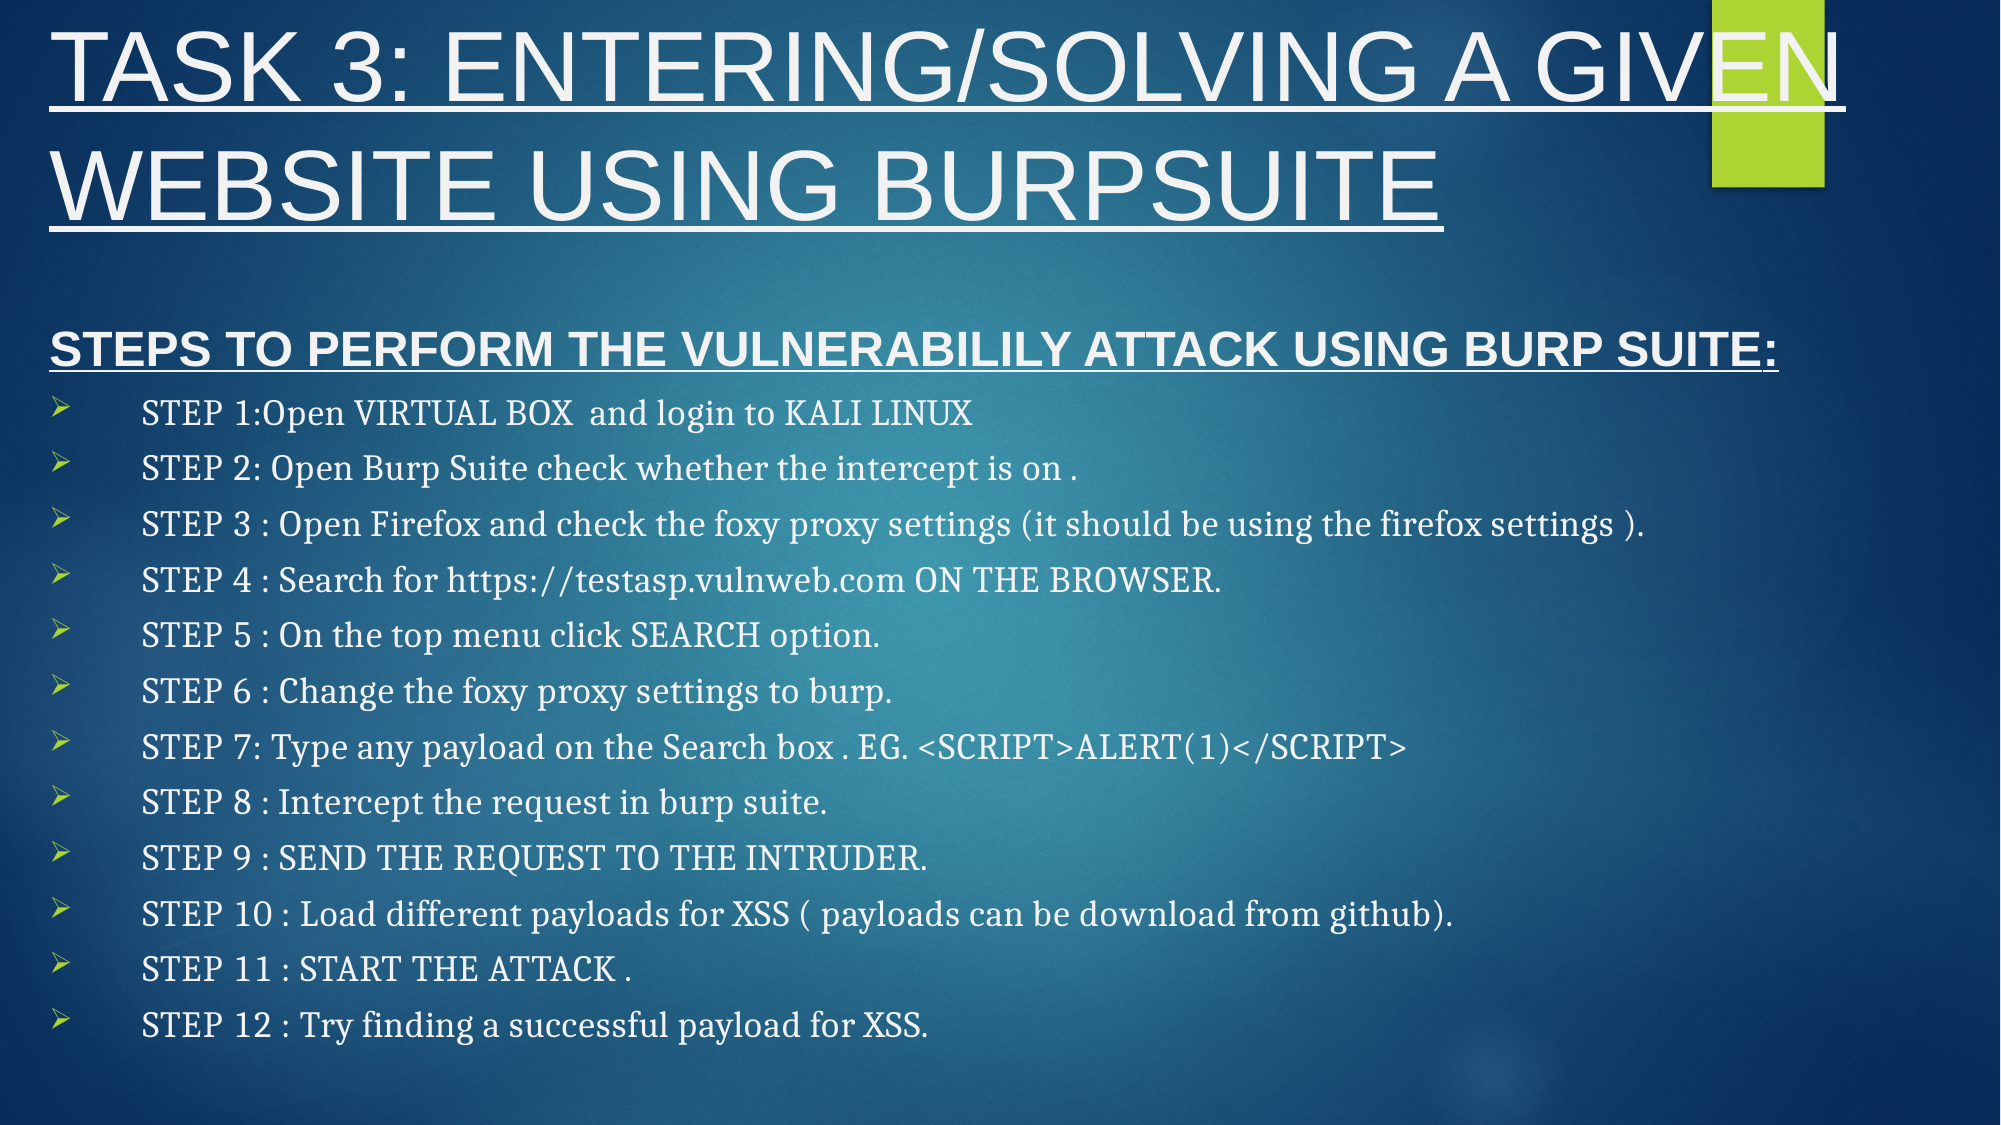

# TASK 3: ENTERING/SOLVING A GIVEN WEBSITE USING BURPSUITE

STEPS to perform the vulnerabilily attack using Burp suite:
STEP 1:Open VIRTUAL BOX  and login to KALI LINUX
STEP 2: Open Burp Suite check whether the intercept is on .
STEP 3 : Open Firefox and check the foxy proxy settings (it should be using the firefox settings ).
STEP 4 : Search for https://testasp.vulnweb.com on the browser.
STEP 5 : On the top menu click SEARCH option.
STEP 6 : Change the foxy proxy settings to burp.
STEP 7: Type any payload on the Search box . Eg. <script>alert(1)</script>
STEP 8 : Intercept the request in burp suite.
STEP 9 : Send the request to the Intruder.
STEP 10 : Load different payloads for XSS ( payloads can be download from github).
STEP 11 : START the attack .
STEP 12 : Try finding a successful payload for XSS.